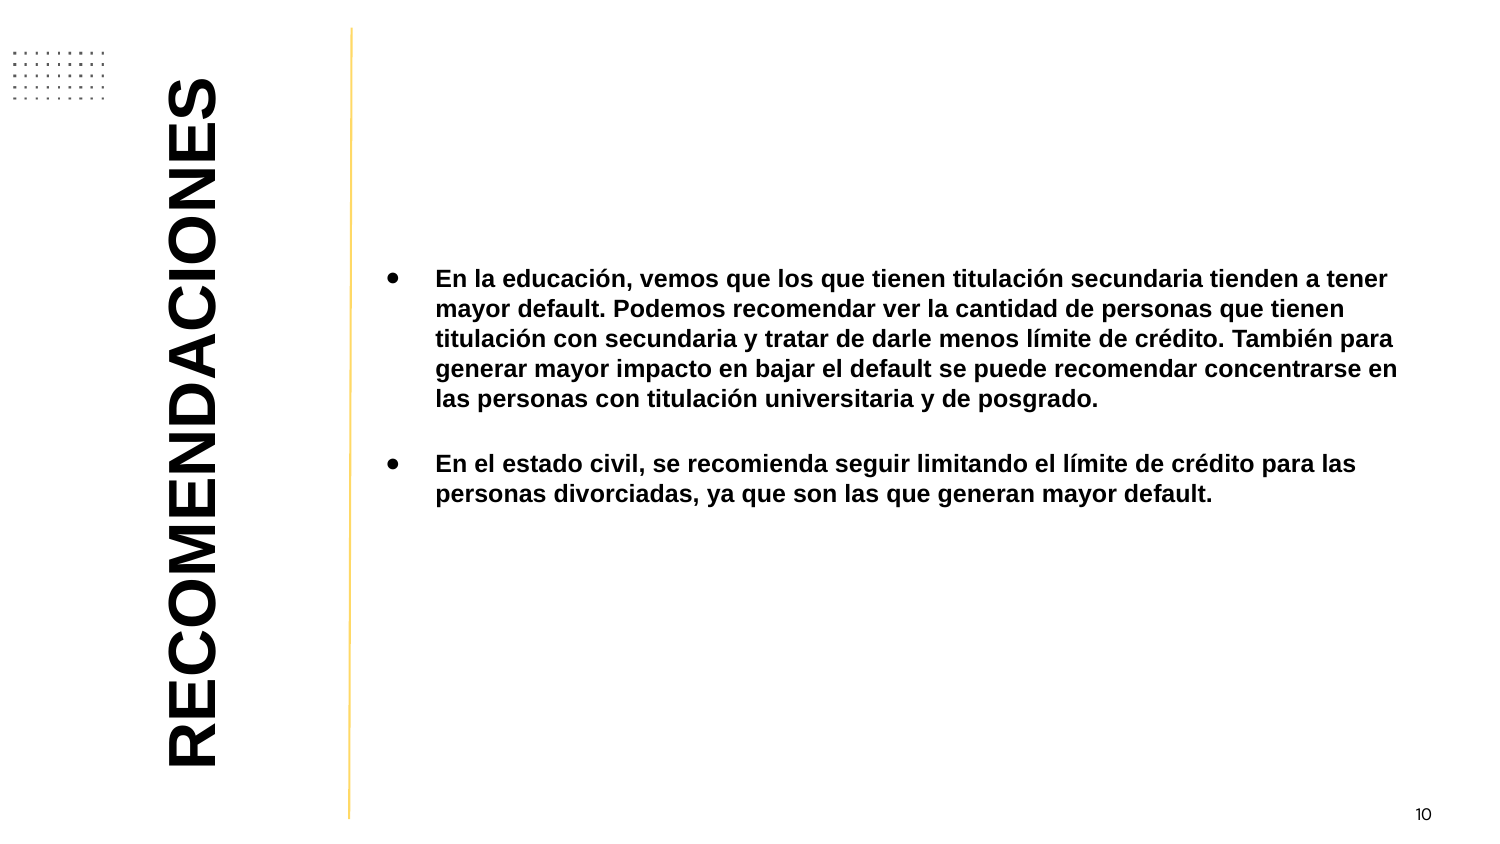

En la educación, vemos que los que tienen titulación secundaria tienden a tener mayor default. Podemos recomendar ver la cantidad de personas que tienen titulación con secundaria y tratar de darle menos límite de crédito. También para generar mayor impacto en bajar el default se puede recomendar concentrarse en las personas con titulación universitaria y de posgrado.
RECOMENDACIONES
En el estado civil, se recomienda seguir limitando el límite de crédito para las personas divorciadas, ya que son las que generan mayor default.
10